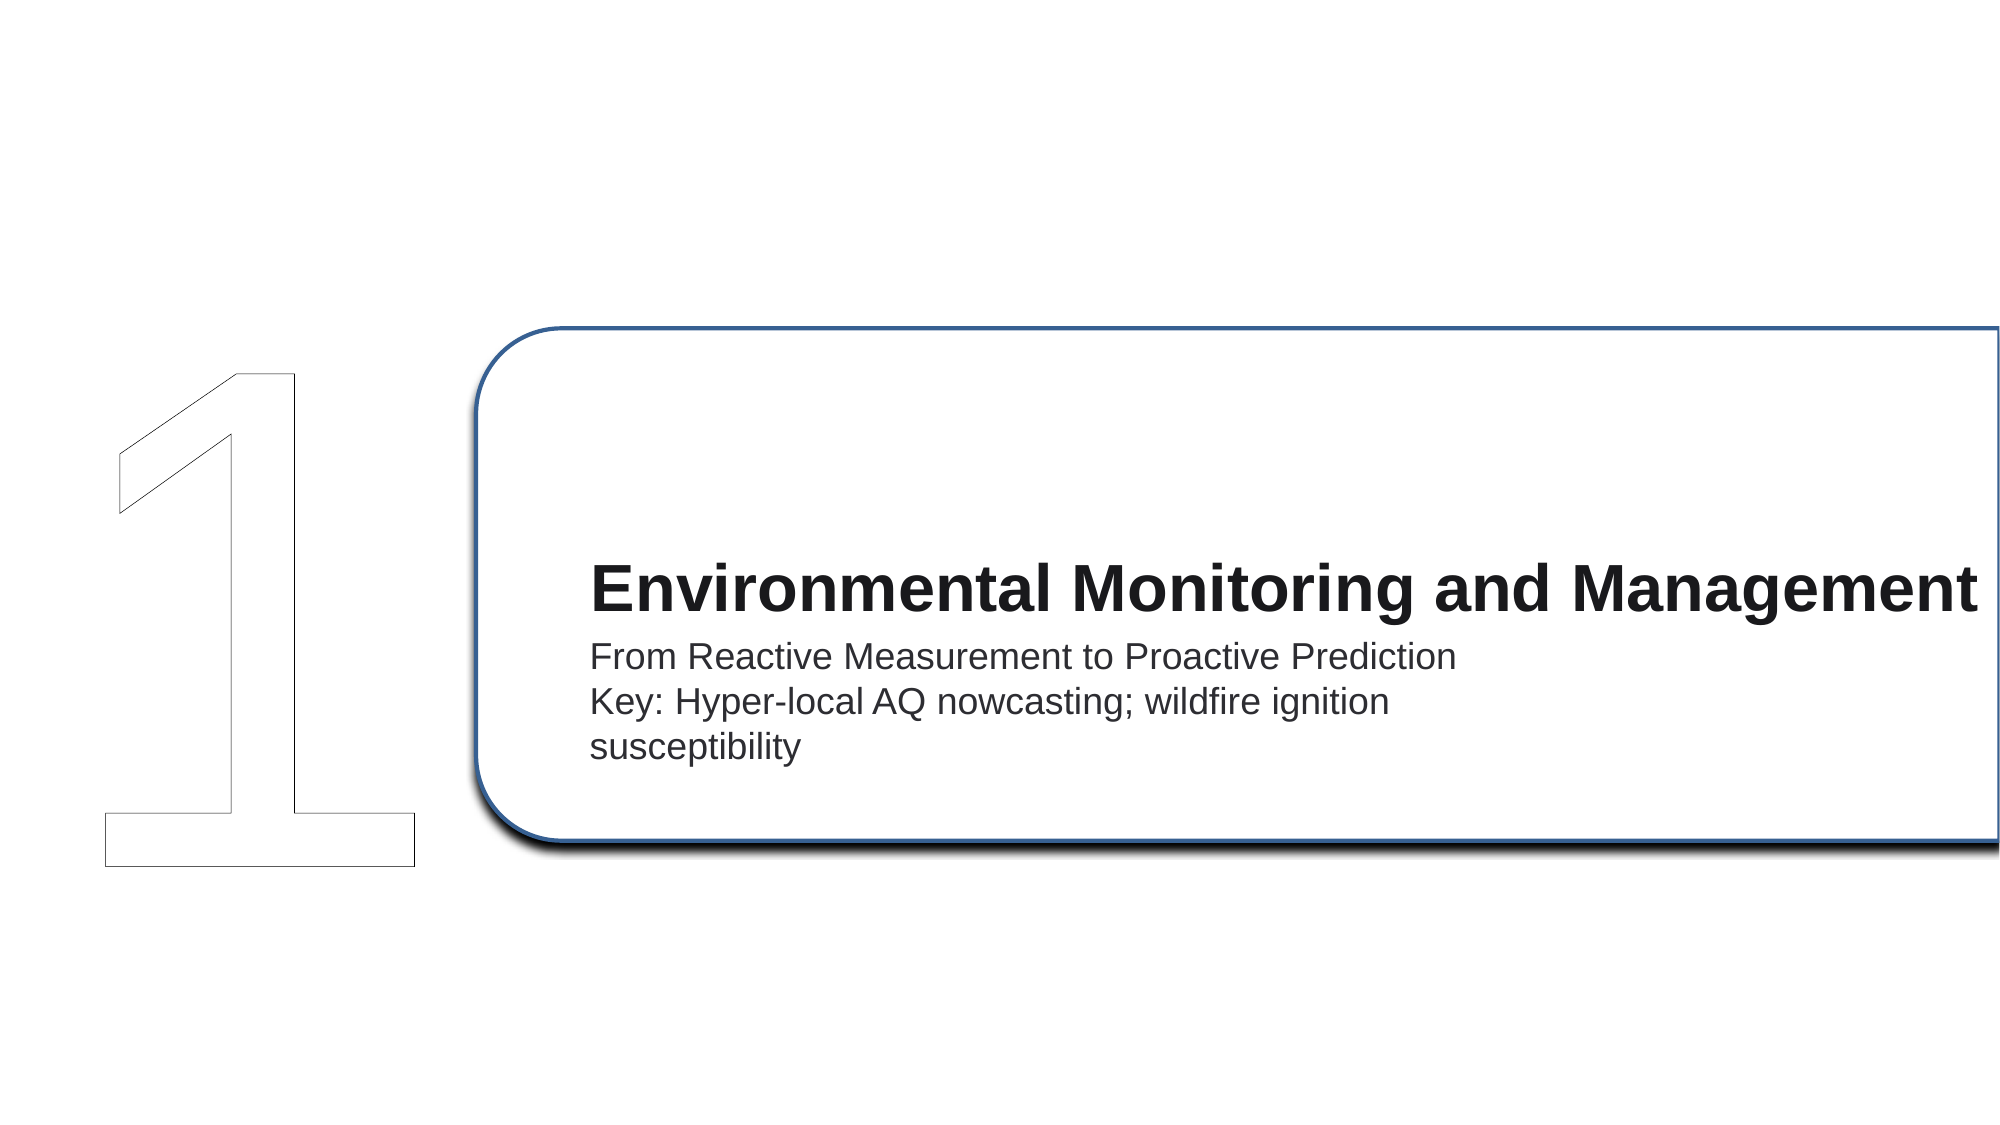

Environmental Monitoring and Management
1
From Reactive Measurement to Proactive Prediction
Key: Hyper-local AQ nowcasting; wildfire ignition susceptibility